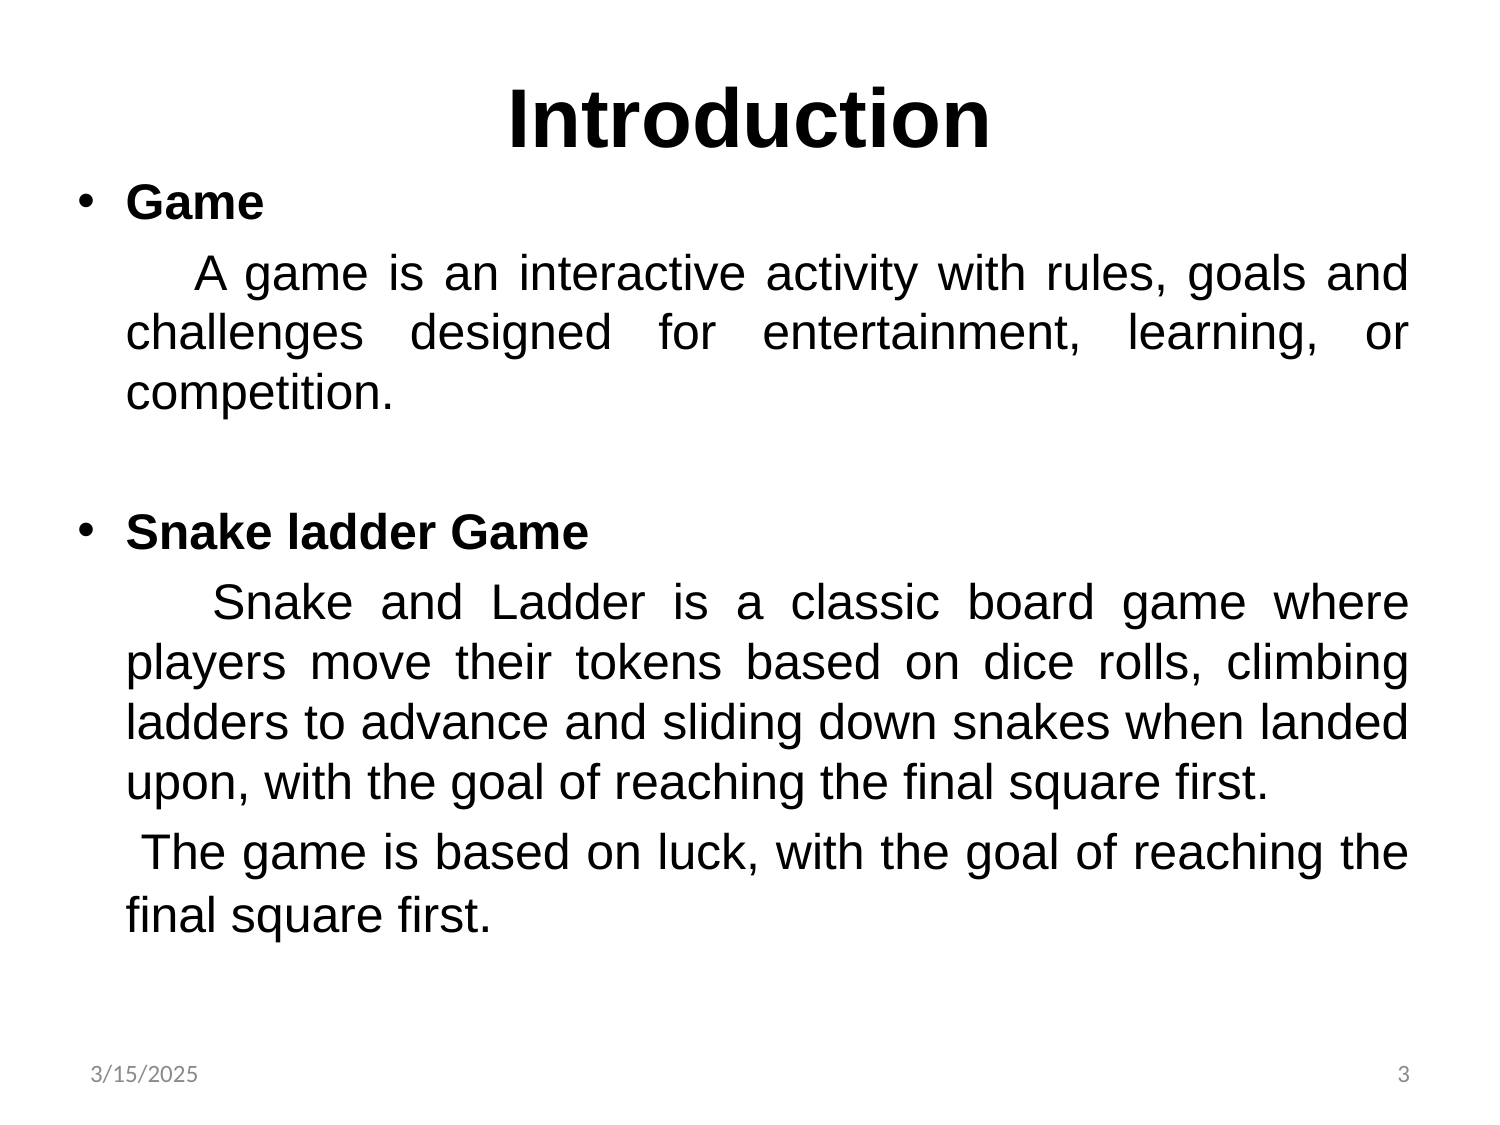

# Introduction
Game
      A game is an interactive activity with rules, goals and challenges designed for entertainment, learning, or competition.

Snake ladder Game
     Snake and Ladder is a classic board game where players move their tokens based on dice rolls, climbing ladders to advance and sliding down snakes when landed upon, with the goal of reaching the final square first.
    The game is based on luck, with the goal of reaching the final square first.

3/15/2025
3